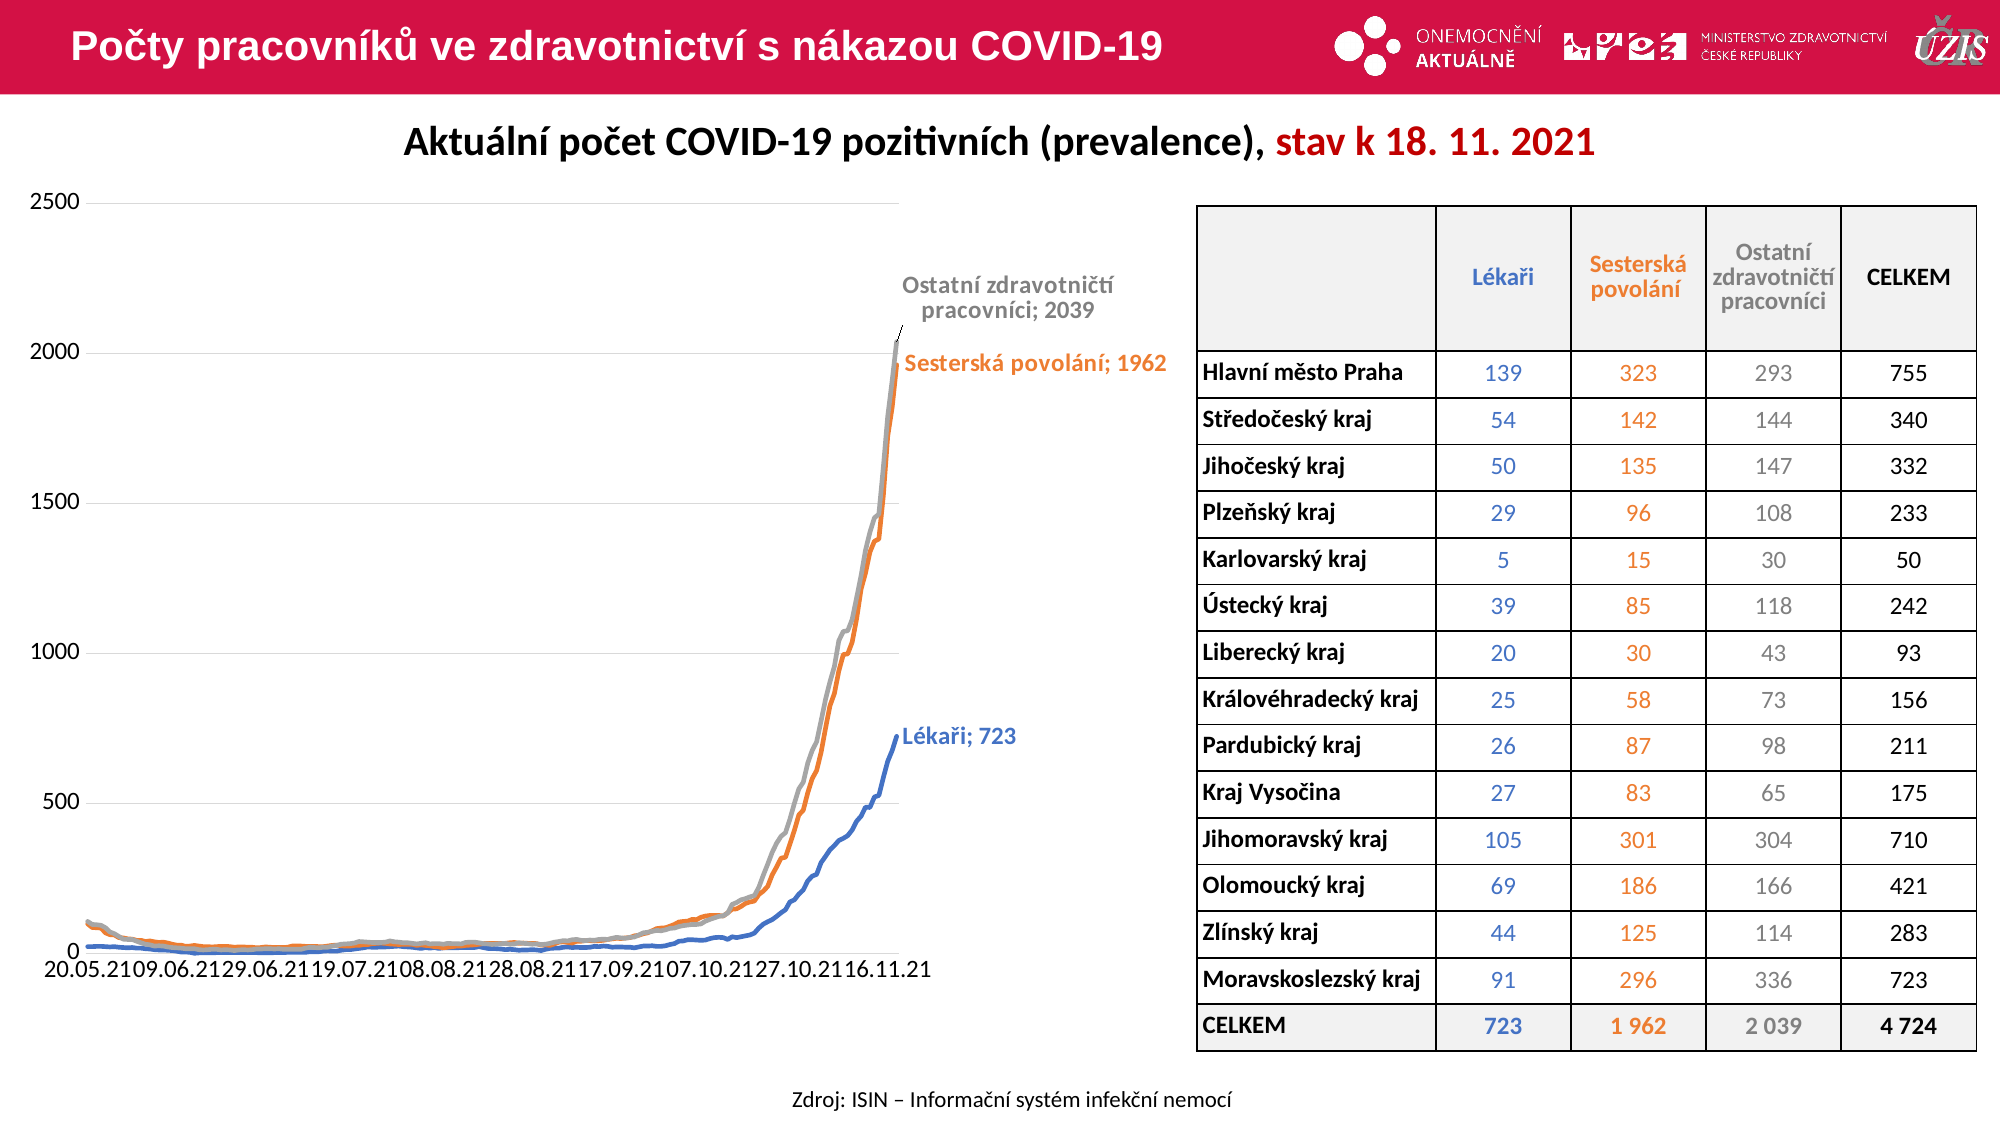

# Počty pracovníků ve zdravotnictví s nákazou COVID-19
Aktuální počet COVID-19 pozitivních (prevalence), stav k 18. 11. 2021

### Chart

| Category | Lékaři | Sesterská povolání | Ostatní zdravotničtí pracovníci |
|---|---|---|---|
| 20.05.21 | 22.0 | 98.0 | 106.0 |
| 21.05.21 | 22.0 | 86.0 | 96.0 |
| 22.05.21 | 23.0 | 85.0 | 95.0 |
| 23.05.21 | 23.0 | 84.0 | 93.0 |
| 24.05.21 | 22.0 | 68.0 | 85.0 |
| 25.05.21 | 21.0 | 62.0 | 71.0 |
| 26.05.21 | 22.0 | 61.0 | 65.0 |
| 27.05.21 | 20.0 | 52.0 | 56.0 |
| 28.05.21 | 19.0 | 51.0 | 47.0 |
| 29.05.21 | 18.0 | 48.0 | 46.0 |
| 30.05.21 | 19.0 | 47.0 | 46.0 |
| 31.05.21 | 17.0 | 43.0 | 40.0 |
| 01.06.21 | 17.0 | 43.0 | 35.0 |
| 02.06.21 | 15.0 | 39.0 | 30.0 |
| 03.06.21 | 14.0 | 41.0 | 28.0 |
| 04.06.21 | 12.0 | 38.0 | 24.0 |
| 05.06.21 | 11.0 | 36.0 | 25.0 |
| 06.06.21 | 11.0 | 37.0 | 24.0 |
| 07.06.21 | 10.0 | 34.0 | 21.0 |
| 08.06.21 | 9.0 | 30.0 | 19.0 |
| 09.06.21 | 7.0 | 27.0 | 18.0 |
| 10.06.21 | 4.0 | 27.0 | 17.0 |
| 11.06.21 | 4.0 | 23.0 | 15.0 |
| 12.06.21 | 3.0 | 24.0 | 15.0 |
| 13.06.21 | 0.0 | 26.0 | 15.0 |
| 14.06.21 | 1.0 | 24.0 | 12.0 |
| 15.06.21 | 1.0 | 22.0 | 11.0 |
| 16.06.21 | 1.0 | 22.0 | 12.0 |
| 17.06.21 | 1.0 | 21.0 | 13.0 |
| 18.06.21 | 2.0 | 22.0 | 13.0 |
| 19.06.21 | 2.0 | 23.0 | 11.0 |
| 20.06.21 | 2.0 | 23.0 | 12.0 |
| 21.06.21 | 2.0 | 22.0 | 11.0 |
| 22.06.21 | 2.0 | 20.0 | 9.0 |
| 23.06.21 | 2.0 | 21.0 | 11.0 |
| 24.06.21 | 2.0 | 21.0 | 12.0 |
| 25.06.21 | 2.0 | 20.0 | 11.0 |
| 26.06.21 | 2.0 | 20.0 | 12.0 |
| 27.06.21 | 2.0 | 18.0 | 14.0 |
| 28.06.21 | 1.0 | 19.0 | 14.0 |
| 29.06.21 | 1.0 | 21.0 | 15.0 |
| 30.06.21 | 1.0 | 20.0 | 15.0 |
| 01.07.21 | 2.0 | 19.0 | 14.0 |
| 02.07.21 | 2.0 | 19.0 | 15.0 |
| 03.07.21 | 2.0 | 19.0 | 13.0 |
| 04.07.21 | 3.0 | 20.0 | 13.0 |
| 05.07.21 | 3.0 | 24.0 | 13.0 |
| 06.07.21 | 3.0 | 24.0 | 13.0 |
| 07.07.21 | 3.0 | 24.0 | 13.0 |
| 08.07.21 | 3.0 | 23.0 | 17.0 |
| 09.07.21 | 5.0 | 23.0 | 20.0 |
| 10.07.21 | 5.0 | 23.0 | 19.0 |
| 11.07.21 | 5.0 | 22.0 | 18.0 |
| 12.07.21 | 7.0 | 22.0 | 20.0 |
| 13.07.21 | 8.0 | 24.0 | 20.0 |
| 14.07.21 | 7.0 | 26.0 | 24.0 |
| 15.07.21 | 7.0 | 27.0 | 26.0 |
| 16.07.21 | 10.0 | 25.0 | 30.0 |
| 17.07.21 | 12.0 | 24.0 | 31.0 |
| 18.07.21 | 12.0 | 24.0 | 32.0 |
| 19.07.21 | 14.0 | 26.0 | 34.0 |
| 20.07.21 | 16.0 | 26.0 | 39.0 |
| 21.07.21 | 18.0 | 29.0 | 38.0 |
| 22.07.21 | 21.0 | 29.0 | 37.0 |
| 23.07.21 | 20.0 | 32.0 | 36.0 |
| 24.07.21 | 20.0 | 33.0 | 36.0 |
| 25.07.21 | 21.0 | 34.0 | 36.0 |
| 26.07.21 | 21.0 | 33.0 | 37.0 |
| 27.07.21 | 22.0 | 31.0 | 41.0 |
| 28.07.21 | 23.0 | 30.0 | 38.0 |
| 29.07.21 | 24.0 | 29.0 | 37.0 |
| 30.07.21 | 22.0 | 30.0 | 35.0 |
| 31.07.21 | 21.0 | 30.0 | 35.0 |
| 01.08.21 | 20.0 | 30.0 | 33.0 |
| 02.08.21 | 18.0 | 26.0 | 31.0 |
| 03.08.21 | 16.0 | 28.0 | 33.0 |
| 04.08.21 | 19.0 | 26.0 | 35.0 |
| 05.08.21 | 17.0 | 25.0 | 31.0 |
| 06.08.21 | 19.0 | 22.0 | 32.0 |
| 07.08.21 | 16.0 | 21.0 | 32.0 |
| 08.08.21 | 18.0 | 18.0 | 30.0 |
| 09.08.21 | 18.0 | 20.0 | 33.0 |
| 10.08.21 | 18.0 | 22.0 | 32.0 |
| 11.08.21 | 18.0 | 24.0 | 32.0 |
| 12.08.21 | 19.0 | 24.0 | 31.0 |
| 13.08.21 | 19.0 | 26.0 | 36.0 |
| 14.08.21 | 19.0 | 27.0 | 37.0 |
| 15.08.21 | 19.0 | 28.0 | 37.0 |
| 16.08.21 | 22.0 | 30.0 | 35.0 |
| 17.08.21 | 19.0 | 32.0 | 32.0 |
| 18.08.21 | 16.0 | 33.0 | 31.0 |
| 19.08.21 | 16.0 | 33.0 | 29.0 |
| 20.08.21 | 15.0 | 33.0 | 31.0 |
| 21.08.21 | 14.0 | 33.0 | 32.0 |
| 22.08.21 | 12.0 | 33.0 | 33.0 |
| 23.08.21 | 13.0 | 35.0 | 30.0 |
| 24.08.21 | 12.0 | 36.0 | 31.0 |
| 25.08.21 | 10.0 | 33.0 | 35.0 |
| 26.08.21 | 11.0 | 34.0 | 33.0 |
| 27.08.21 | 11.0 | 33.0 | 32.0 |
| 28.08.21 | 12.0 | 33.0 | 30.0 |
| 29.08.21 | 11.0 | 32.0 | 31.0 |
| 30.08.21 | 9.0 | 27.0 | 29.0 |
| 31.08.21 | 13.0 | 28.0 | 30.0 |
| 01.09.21 | 16.0 | 26.0 | 33.0 |
| 02.09.21 | 17.0 | 31.0 | 37.0 |
| 03.09.21 | 17.0 | 37.0 | 39.0 |
| 04.09.21 | 20.0 | 38.0 | 42.0 |
| 05.09.21 | 21.0 | 36.0 | 41.0 |
| 06.09.21 | 19.0 | 34.0 | 45.0 |
| 07.09.21 | 20.0 | 40.0 | 46.0 |
| 08.09.21 | 19.0 | 40.0 | 43.0 |
| 09.09.21 | 19.0 | 42.0 | 42.0 |
| 10.09.21 | 20.0 | 42.0 | 44.0 |
| 11.09.21 | 23.0 | 41.0 | 43.0 |
| 12.09.21 | 22.0 | 42.0 | 46.0 |
| 13.09.21 | 24.0 | 43.0 | 47.0 |
| 14.09.21 | 23.0 | 46.0 | 46.0 |
| 15.09.21 | 20.0 | 48.0 | 50.0 |
| 16.09.21 | 21.0 | 50.0 | 53.0 |
| 17.09.21 | 21.0 | 49.0 | 51.0 |
| 18.09.21 | 20.0 | 51.0 | 50.0 |
| 19.09.21 | 20.0 | 52.0 | 53.0 |
| 20.09.21 | 18.0 | 58.0 | 54.0 |
| 21.09.21 | 21.0 | 60.0 | 61.0 |
| 22.09.21 | 24.0 | 65.0 | 68.0 |
| 23.09.21 | 24.0 | 68.0 | 70.0 |
| 24.09.21 | 25.0 | 75.0 | 73.0 |
| 25.09.21 | 23.0 | 82.0 | 76.0 |
| 26.09.21 | 23.0 | 84.0 | 75.0 |
| 27.09.21 | 25.0 | 85.0 | 78.0 |
| 28.09.21 | 29.0 | 90.0 | 83.0 |
| 29.09.21 | 32.0 | 96.0 | 84.0 |
| 30.09.21 | 40.0 | 104.0 | 89.0 |
| 01.10.21 | 41.0 | 106.0 | 92.0 |
| 02.10.21 | 45.0 | 107.0 | 94.0 |
| 03.10.21 | 45.0 | 113.0 | 96.0 |
| 04.10.21 | 44.0 | 112.0 | 96.0 |
| 05.10.21 | 43.0 | 120.0 | 98.0 |
| 06.10.21 | 44.0 | 124.0 | 107.0 |
| 07.10.21 | 49.0 | 126.0 | 113.0 |
| 08.10.21 | 52.0 | 126.0 | 118.0 |
| 09.10.21 | 53.0 | 126.0 | 123.0 |
| 10.10.21 | 52.0 | 124.0 | 125.0 |
| 11.10.21 | 46.0 | 135.0 | 134.0 |
| 12.10.21 | 55.0 | 147.0 | 163.0 |
| 13.10.21 | 52.0 | 148.0 | 169.0 |
| 14.10.21 | 55.0 | 156.0 | 178.0 |
| 15.10.21 | 58.0 | 166.0 | 182.0 |
| 16.10.21 | 61.0 | 171.0 | 188.0 |
| 17.10.21 | 67.0 | 174.0 | 192.0 |
| 18.10.21 | 84.0 | 196.0 | 220.0 |
| 19.10.21 | 97.0 | 207.0 | 260.0 |
| 20.10.21 | 105.0 | 223.0 | 297.0 |
| 21.10.21 | 112.0 | 261.0 | 336.0 |
| 22.10.21 | 123.0 | 288.0 | 367.0 |
| 23.10.21 | 135.0 | 317.0 | 390.0 |
| 24.10.21 | 145.0 | 320.0 | 402.0 |
| 25.10.21 | 171.0 | 364.0 | 447.0 |
| 26.10.21 | 178.0 | 410.0 | 500.0 |
| 27.10.21 | 197.0 | 461.0 | 548.0 |
| 28.10.21 | 211.0 | 477.0 | 570.0 |
| 29.10.21 | 241.0 | 535.0 | 634.0 |
| 30.10.21 | 257.0 | 582.0 | 676.0 |
| 31.10.21 | 263.0 | 609.0 | 705.0 |
| 01.11.21 | 302.0 | 669.0 | 774.0 |
| 02.11.21 | 323.0 | 750.0 | 846.0 |
| 03.11.21 | 345.0 | 825.0 | 905.0 |
| 04.11.21 | 359.0 | 866.0 | 956.0 |
| 05.11.21 | 376.0 | 941.0 | 1042.0 |
| 06.11.21 | 383.0 | 996.0 | 1073.0 |
| 07.11.21 | 392.0 | 998.0 | 1075.0 |
| 08.11.21 | 411.0 | 1037.0 | 1113.0 |
| 09.11.21 | 440.0 | 1115.0 | 1185.0 |
| 10.11.21 | 457.0 | 1214.0 | 1259.0 |
| 11.11.21 | 487.0 | 1268.0 | 1344.0 |
| 12.11.21 | 486.0 | 1338.0 | 1404.0 |
| 13.11.21 | 521.0 | 1374.0 | 1452.0 |
| 14.11.21 | 526.0 | 1381.0 | 1464.0 |
| 15.11.21 | 585.0 | 1524.0 | 1618.0 |
| 16.11.21 | 640.0 | 1724.0 | 1790.0 |
| 17.11.21 | 676.0 | 1821.0 | 1910.0 |
| 18.11.21 | 723.0 | 1962.0 | 2039.0 |
|  | Lékaři | Sesterská povolání | Ostatní zdravotničtí pracovníci | CELKEM |
| --- | --- | --- | --- | --- |
| Hlavní město Praha | 139 | 323 | 293 | 755 |
| Středočeský kraj | 54 | 142 | 144 | 340 |
| Jihočeský kraj | 50 | 135 | 147 | 332 |
| Plzeňský kraj | 29 | 96 | 108 | 233 |
| Karlovarský kraj | 5 | 15 | 30 | 50 |
| Ústecký kraj | 39 | 85 | 118 | 242 |
| Liberecký kraj | 20 | 30 | 43 | 93 |
| Královéhradecký kraj | 25 | 58 | 73 | 156 |
| Pardubický kraj | 26 | 87 | 98 | 211 |
| Kraj Vysočina | 27 | 83 | 65 | 175 |
| Jihomoravský kraj | 105 | 301 | 304 | 710 |
| Olomoucký kraj | 69 | 186 | 166 | 421 |
| Zlínský kraj | 44 | 125 | 114 | 283 |
| Moravskoslezský kraj | 91 | 296 | 336 | 723 |
| CELKEM | 723 | 1 962 | 2 039 | 4 724 |
Zdroj: ISIN – Informační systém infekční nemocí